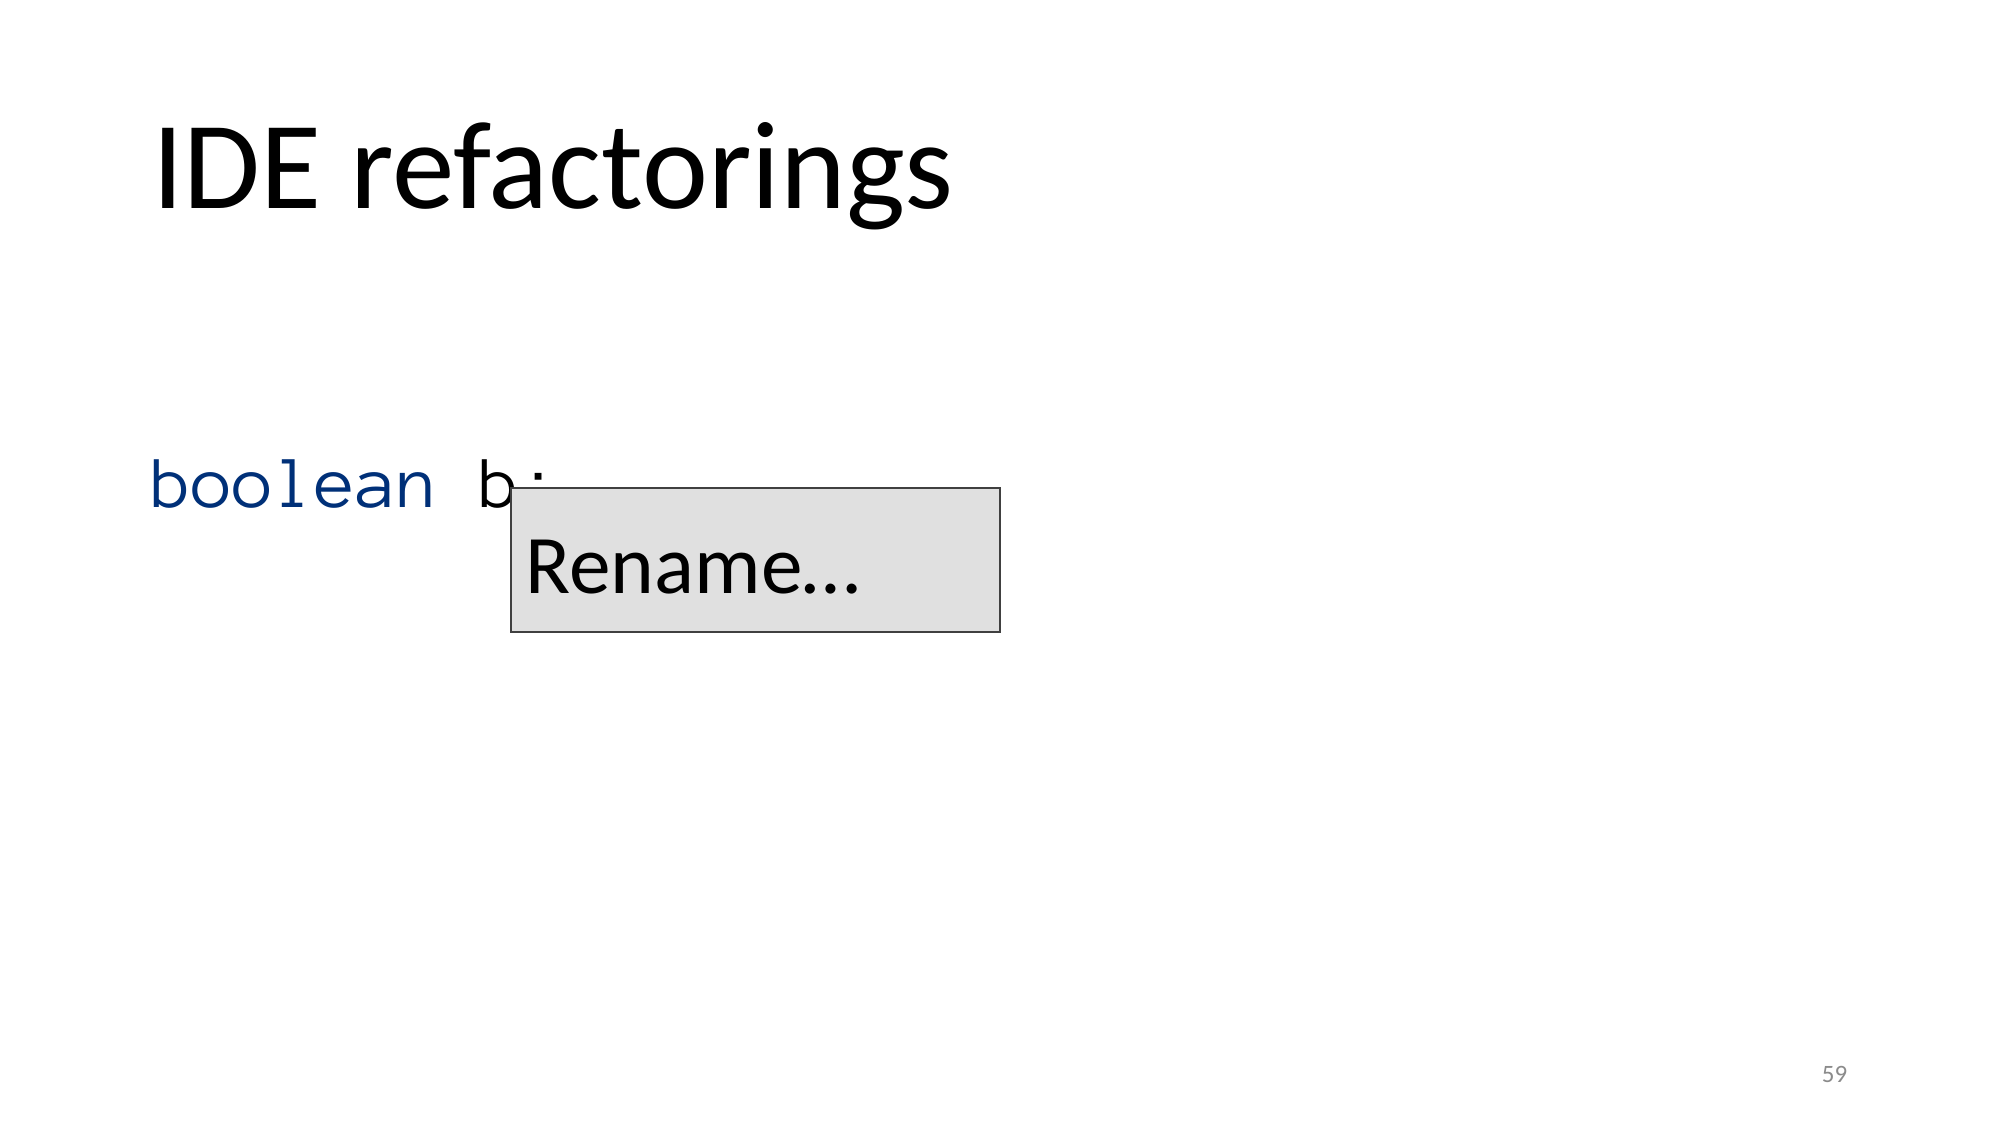

# IDE refactorings

boolean b;
Rename…
59